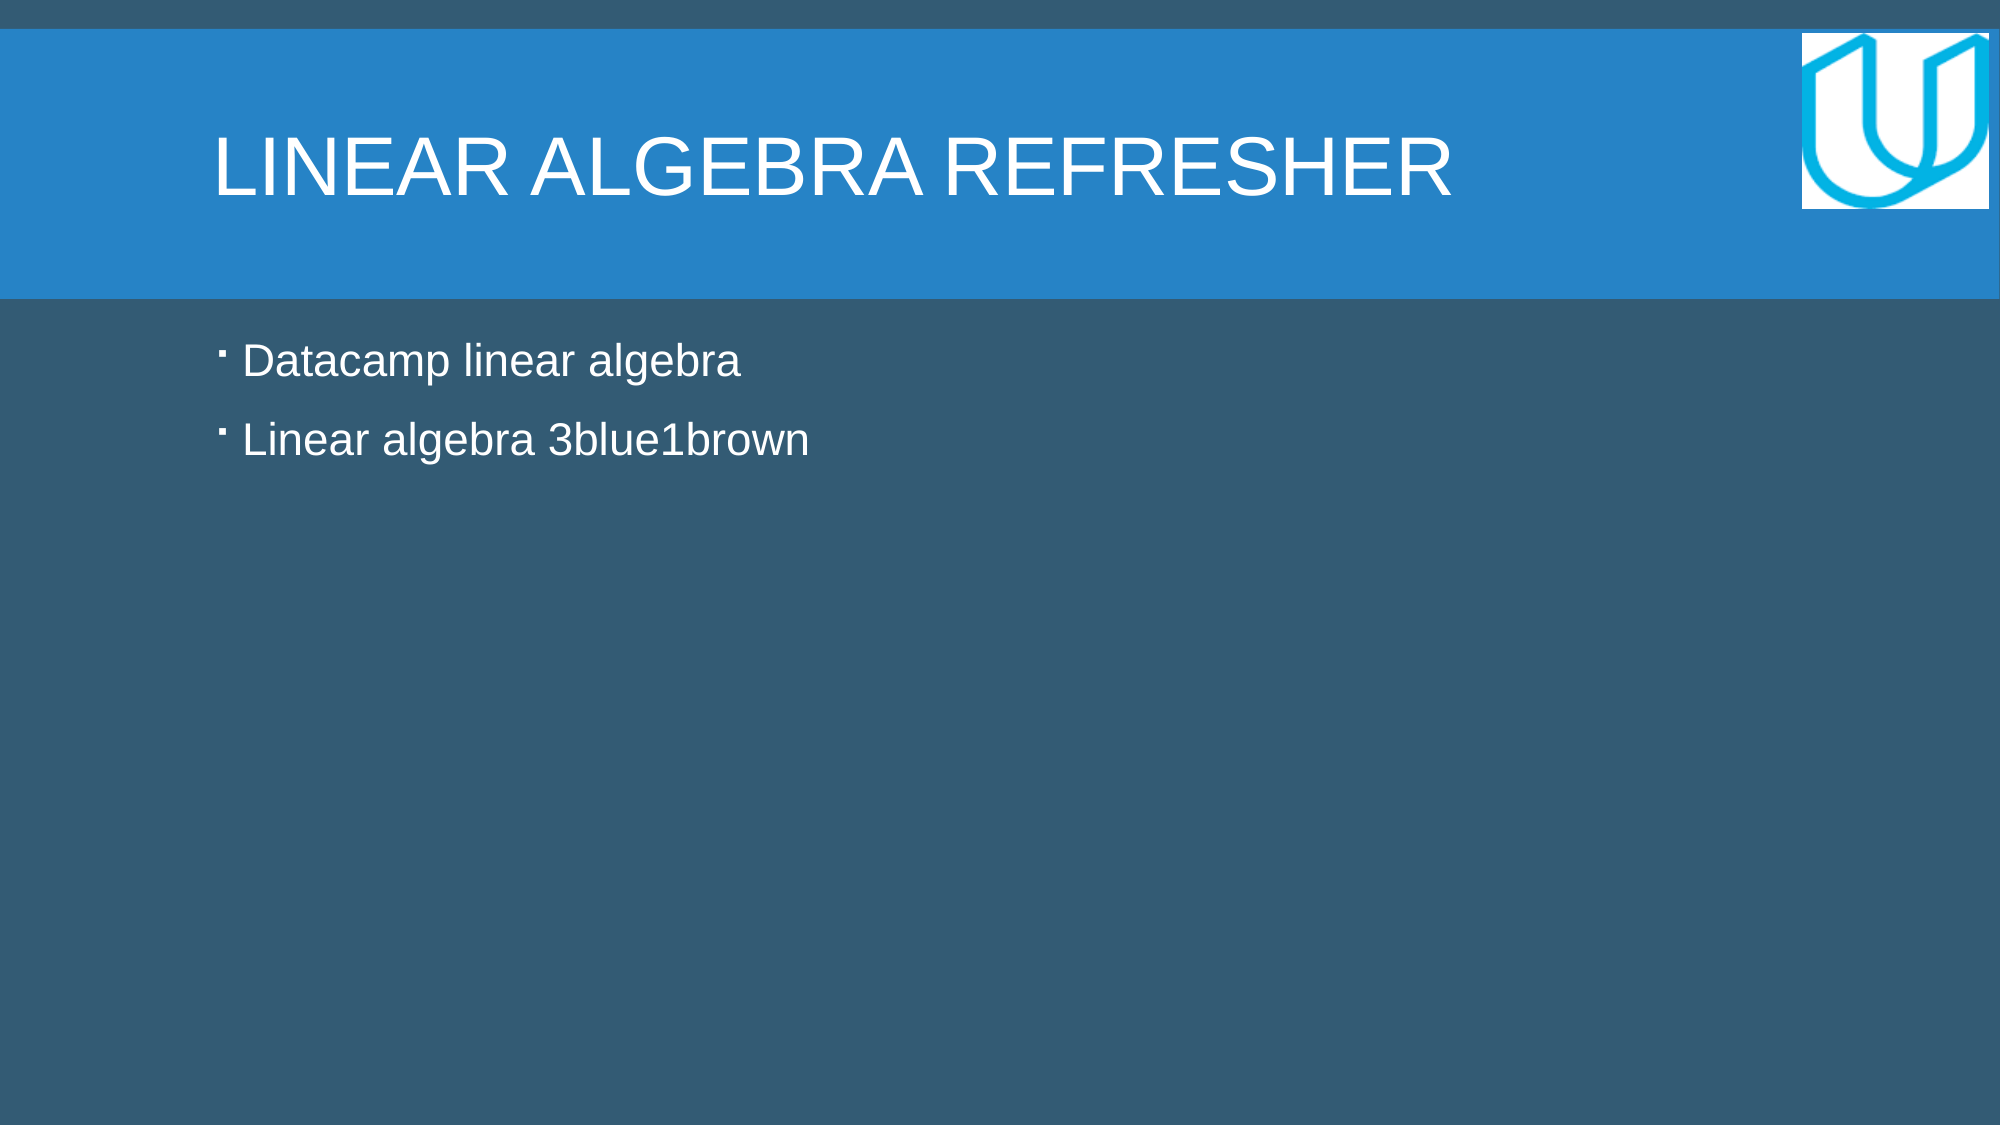

Linear algebra refresher
Datacamp linear algebra
Linear algebra 3blue1brown